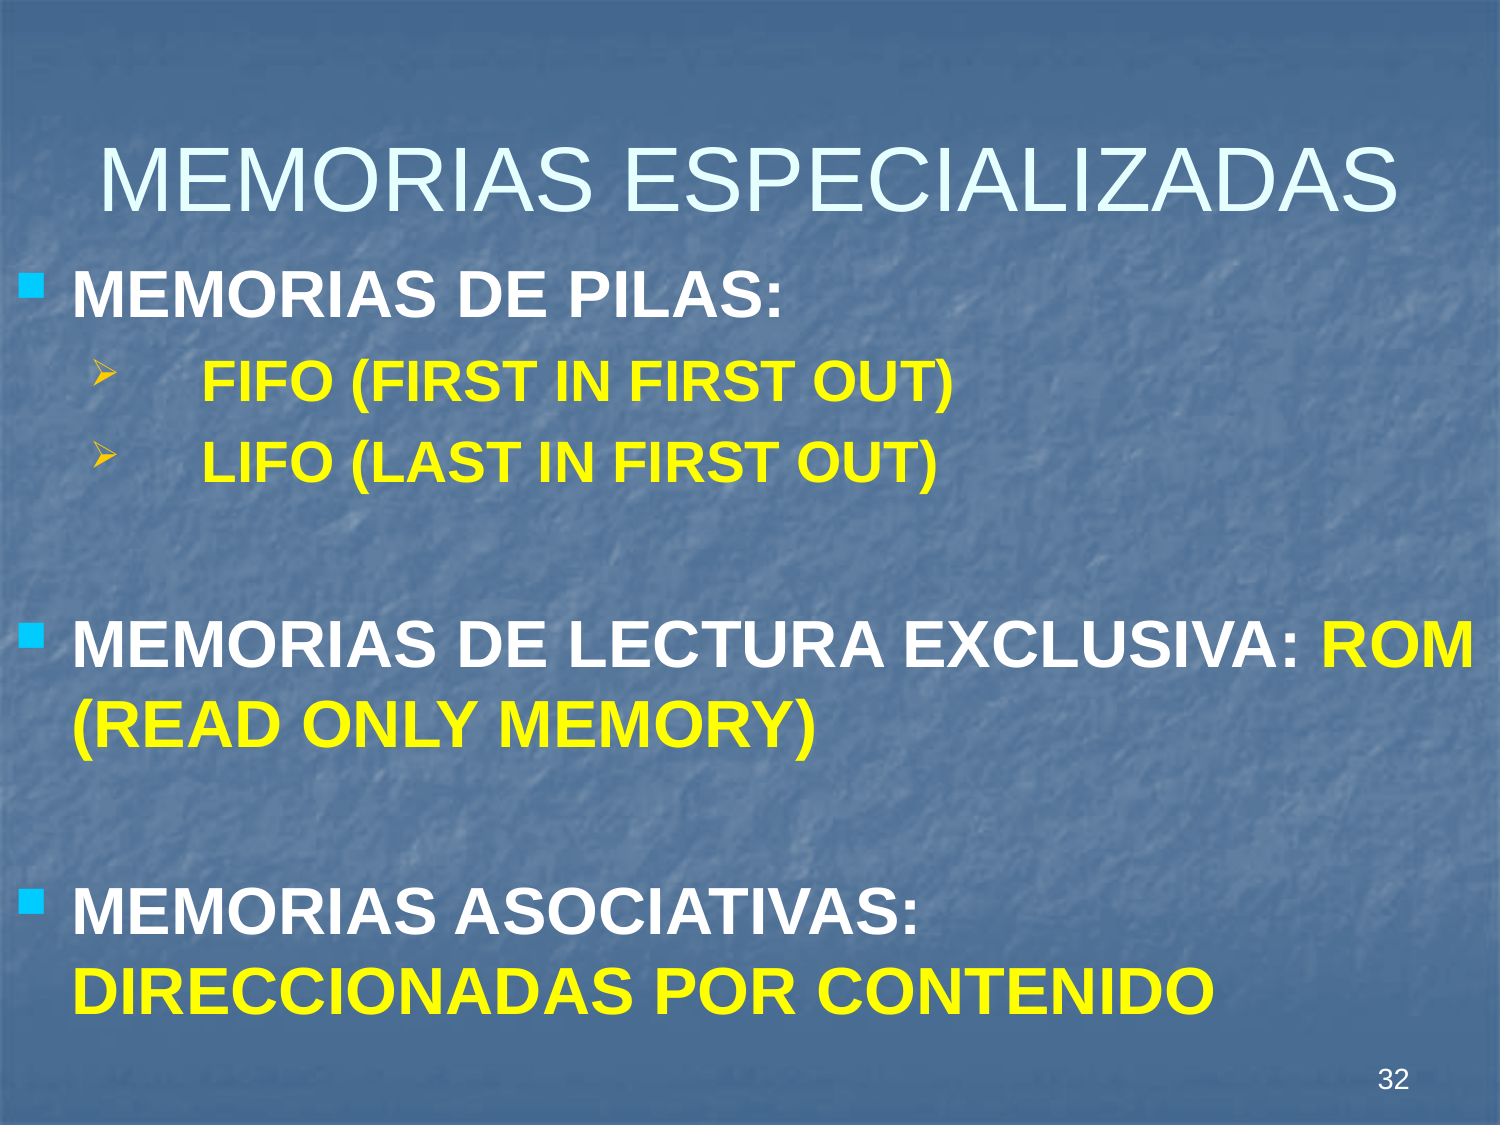

# MEMORIAS ESPECIALIZADAS
MEMORIAS DE PILAS:
    FIFO (FIRST IN FIRST OUT)
    LIFO (LAST IN FIRST OUT)

MEMORIAS DE LECTURA EXCLUSIVA: ROM (READ ONLY MEMORY)

MEMORIAS ASOCIATIVAS:  DIRECCIONADAS POR CONTENIDO

32